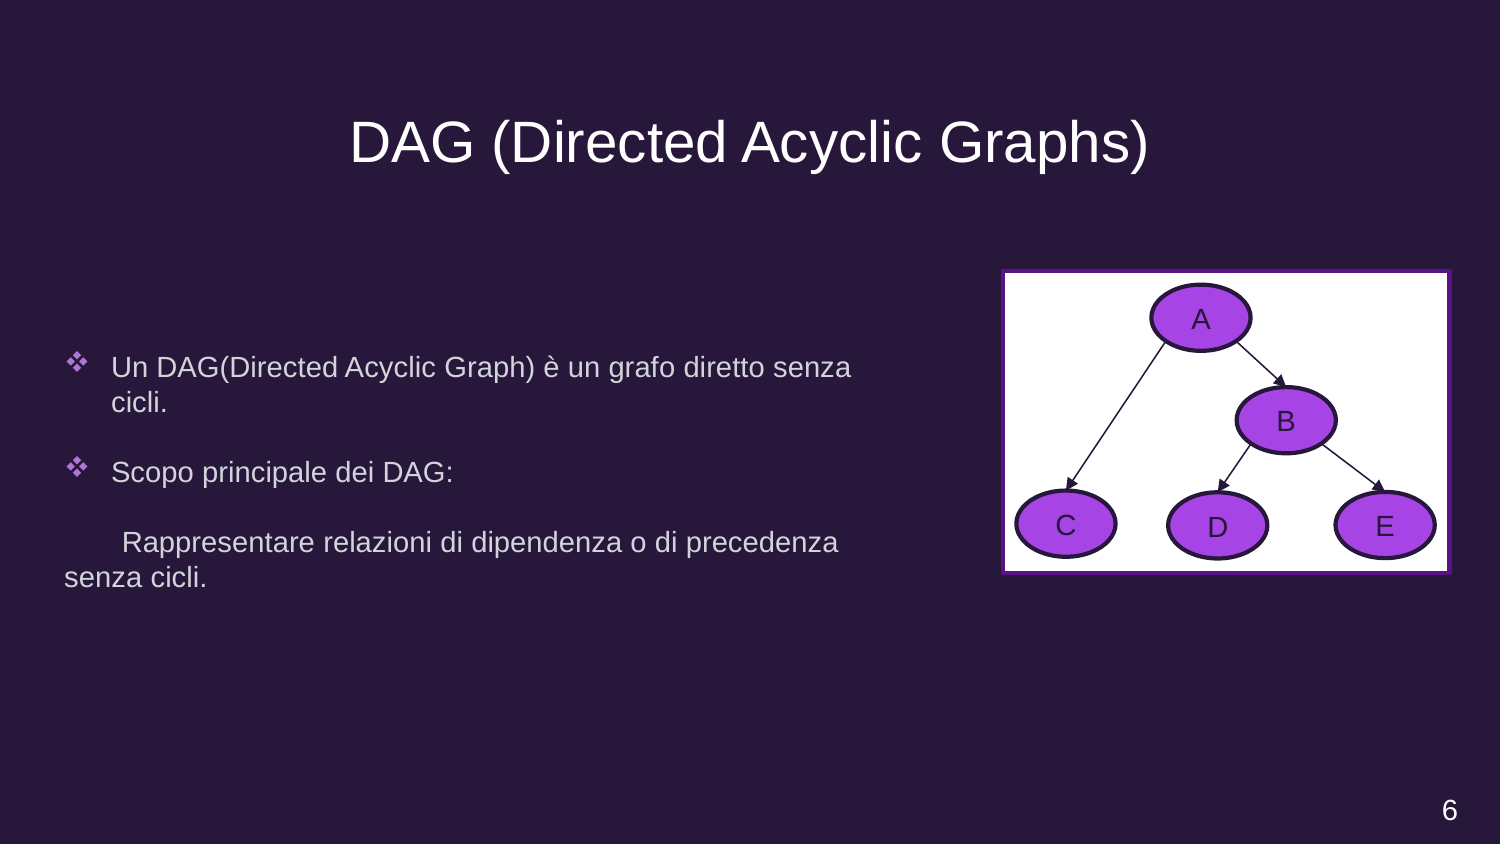

# DAG (Directed Acyclic Graphs)

A
Un DAG(Directed Acyclic Graph) è un grafo diretto senza cicli.

Scopo principale dei DAG:

       Rappresentare relazioni di dipendenza o di precedenza senza cicli.
B
C
E
D
6